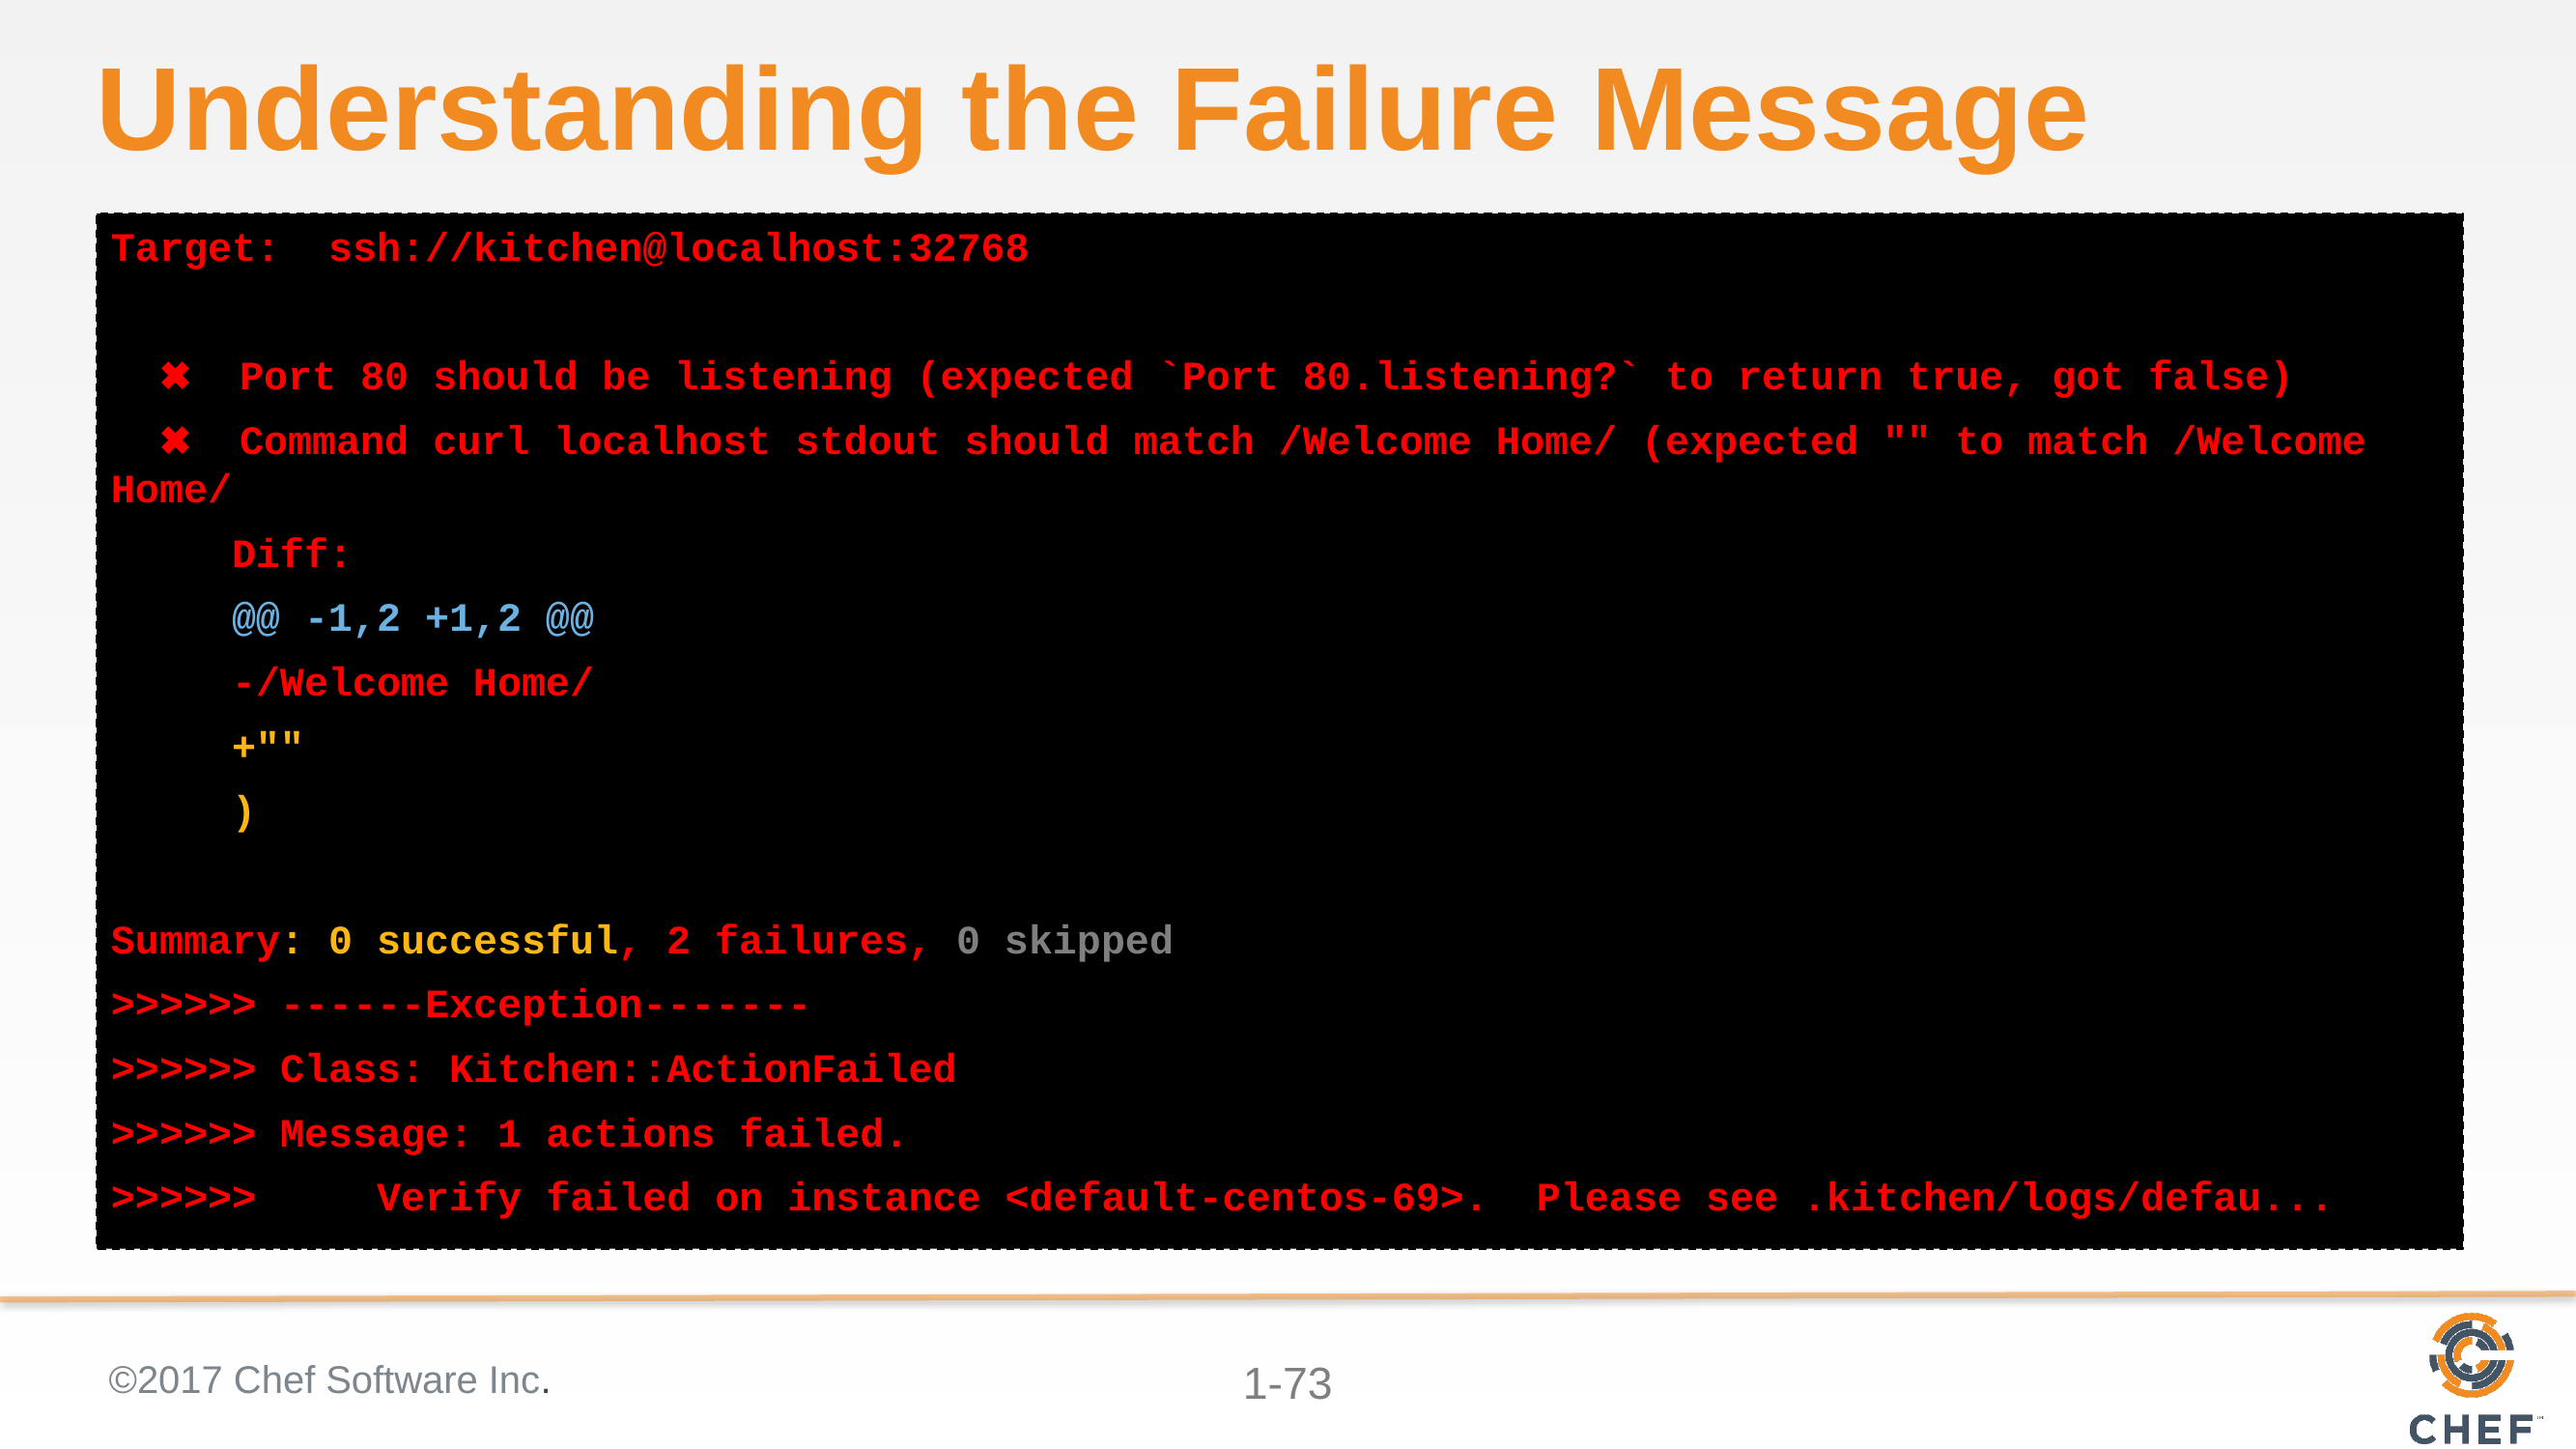

# Understanding the Failure Message
Target:  ssh://kitchen@localhost:32768

  ✖  Port 80 should be listening (expected `Port 80.listening?` to return true, got false)
  ✖  Command curl localhost stdout should match /Welcome Home/ (expected "" to match /Welcome Home/
     Diff:
     @@ -1,2 +1,2 @@
     -/Welcome Home/
     +""
     )

Summary: 0 successful, 2 failures, 0 skipped
>>>>>> ------Exception-------
>>>>>> Class: Kitchen::ActionFailed
>>>>>> Message: 1 actions failed.
>>>>>>     Verify failed on instance <default-centos-69>.  Please see .kitchen/logs/defau...